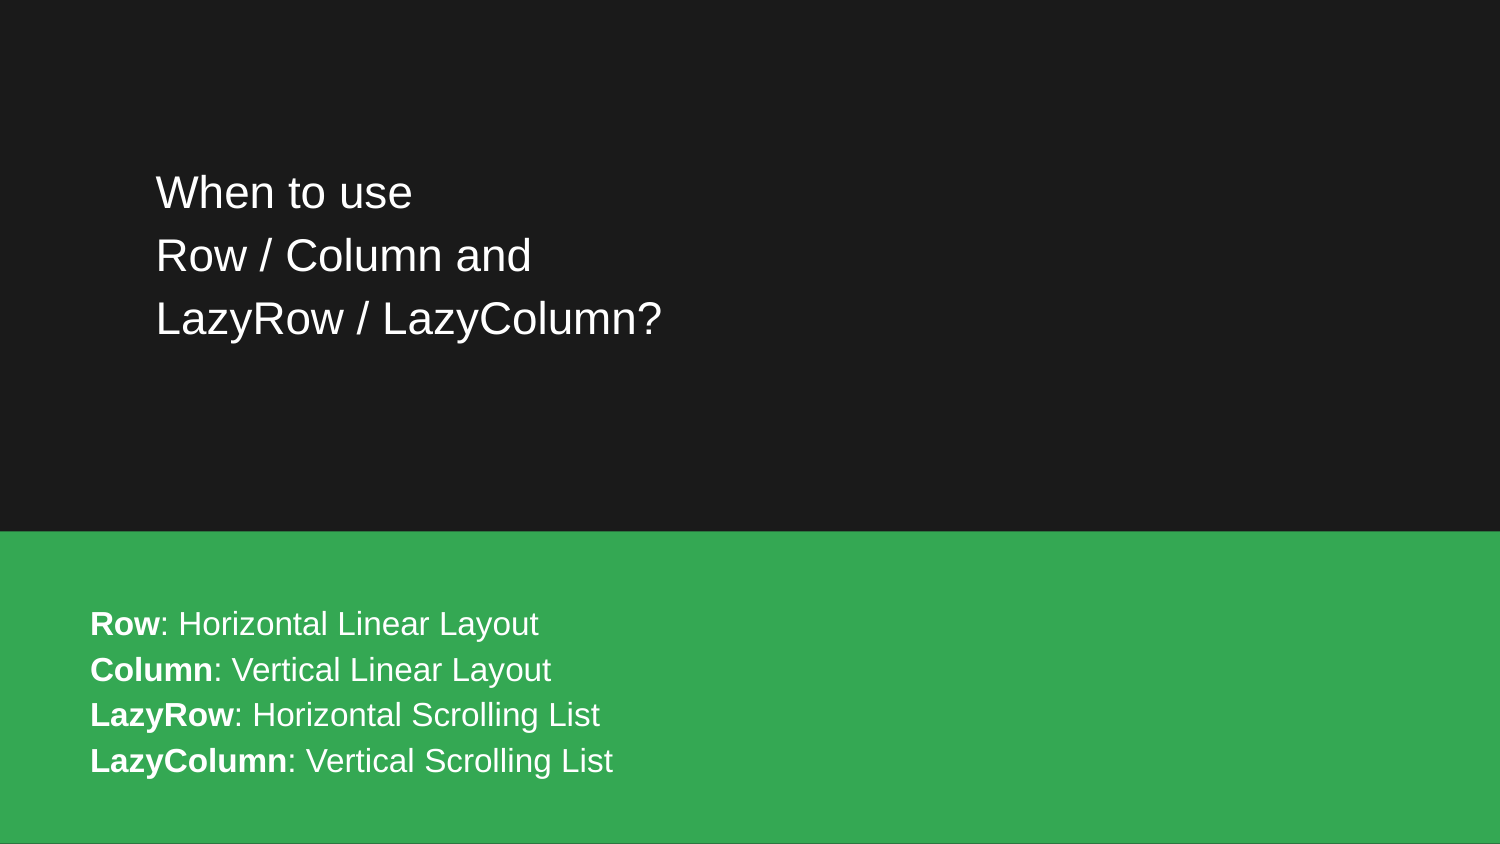

When to use
Row / Column and
LazyRow / LazyColumn?
# What are the benefits of Jetpack compose over the Traditional Android UI toolkit?
Row: Horizontal Linear Layout
Column: Vertical Linear Layout
LazyRow: Horizontal Scrolling List
LazyColumn: Vertical Scrolling List